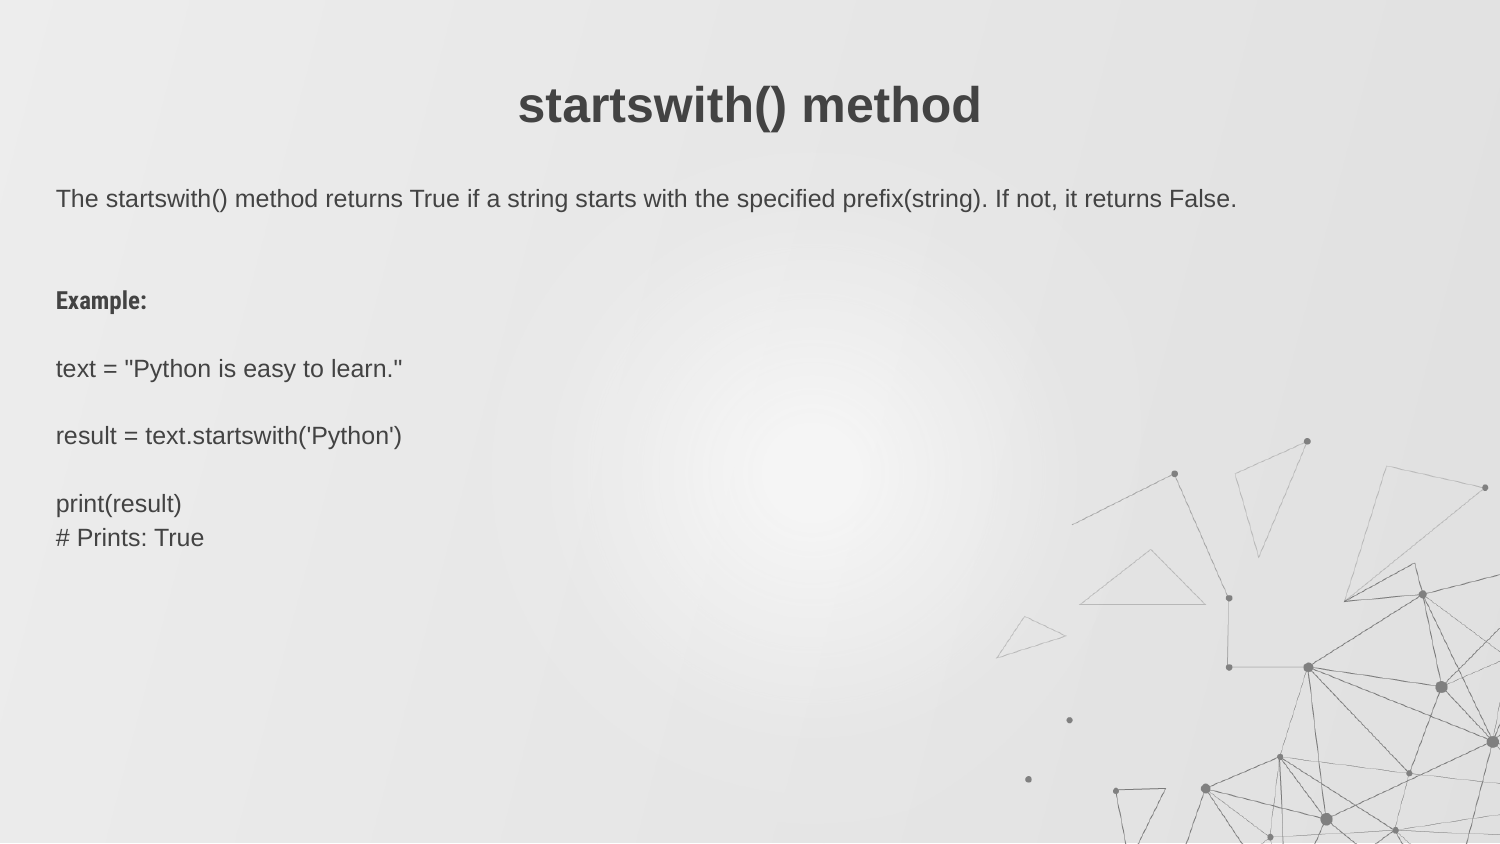

# startswith() method
The startswith() method returns True if a string starts with the specified prefix(string). If not, it returns False.
Example:
text = "Python is easy to learn."
result = text.startswith('Python')
print(result)
# Prints: True